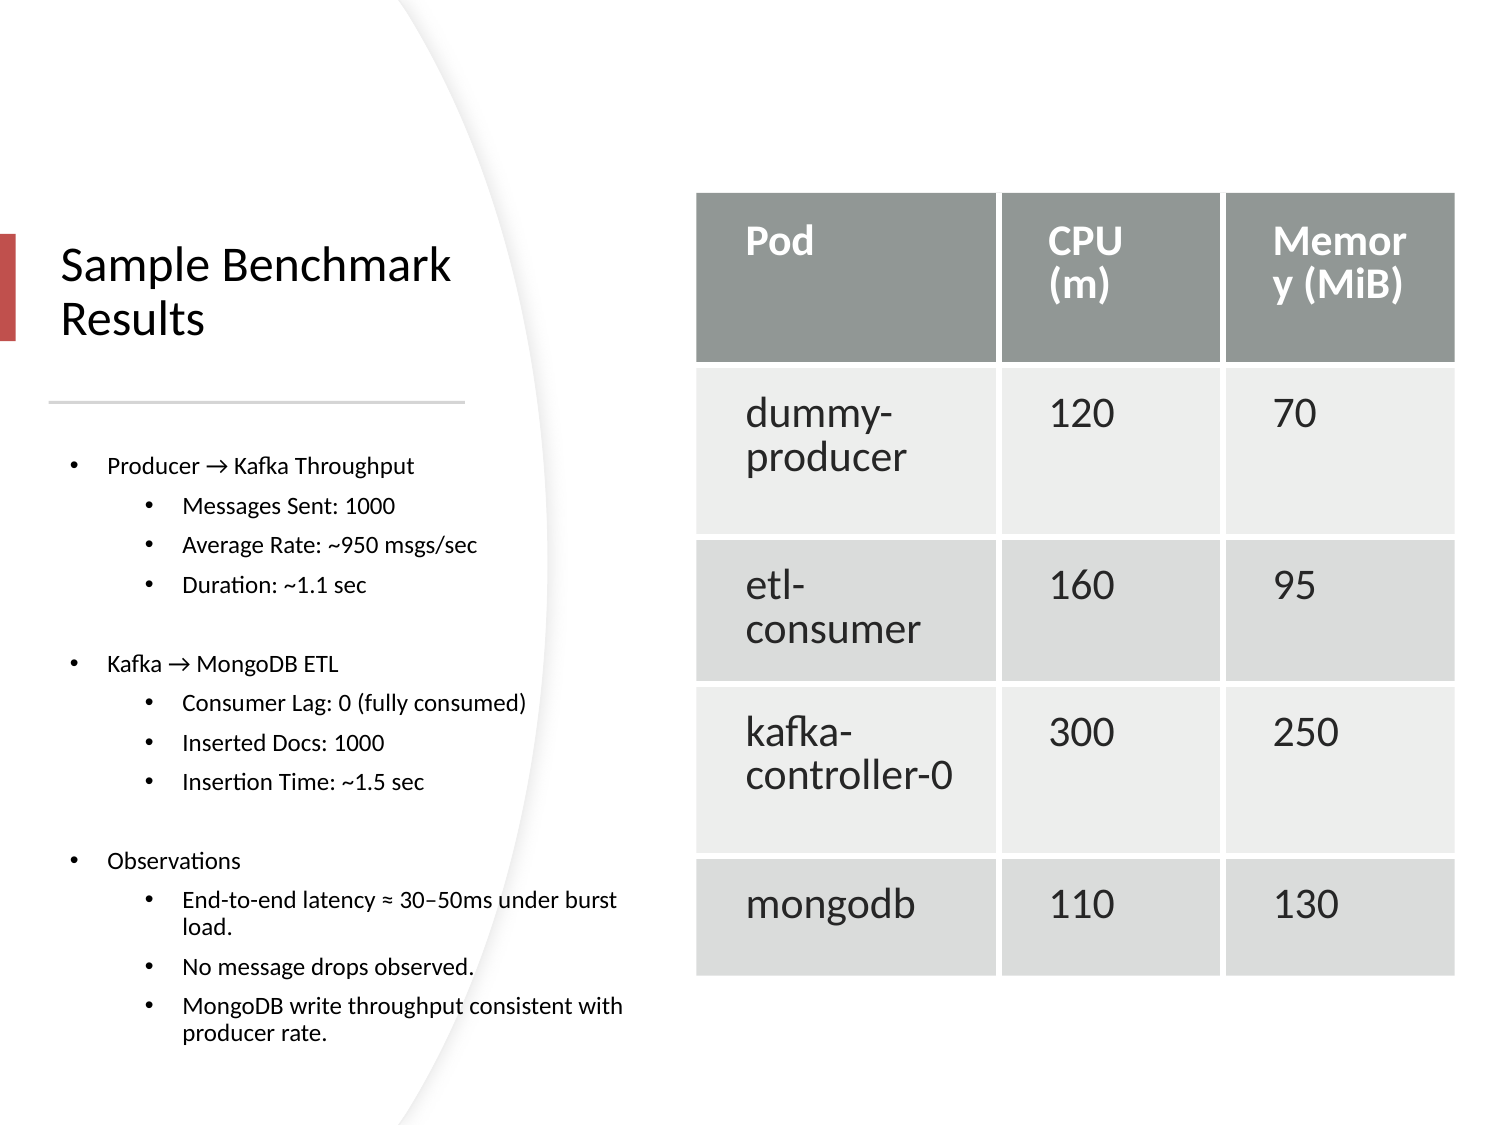

# Sample Benchmark Results
| Pod | CPU (m) | Memory (MiB) |
| --- | --- | --- |
| dummy-producer | 120 | 70 |
| etl-consumer | 160 | 95 |
| kafka-controller-0 | 300 | 250 |
| mongodb | 110 | 130 |

Producer → Kafka Throughput
Messages Sent: 1000
Average Rate: ~950 msgs/sec
Duration: ~1.1 sec

Kafka → MongoDB ETL
Consumer Lag: 0 (fully consumed)
Inserted Docs: 1000
Insertion Time: ~1.5 sec

Observations
End-to-end latency ≈ 30–50ms under burst load.
No message drops observed.
MongoDB write throughput consistent with producer rate.